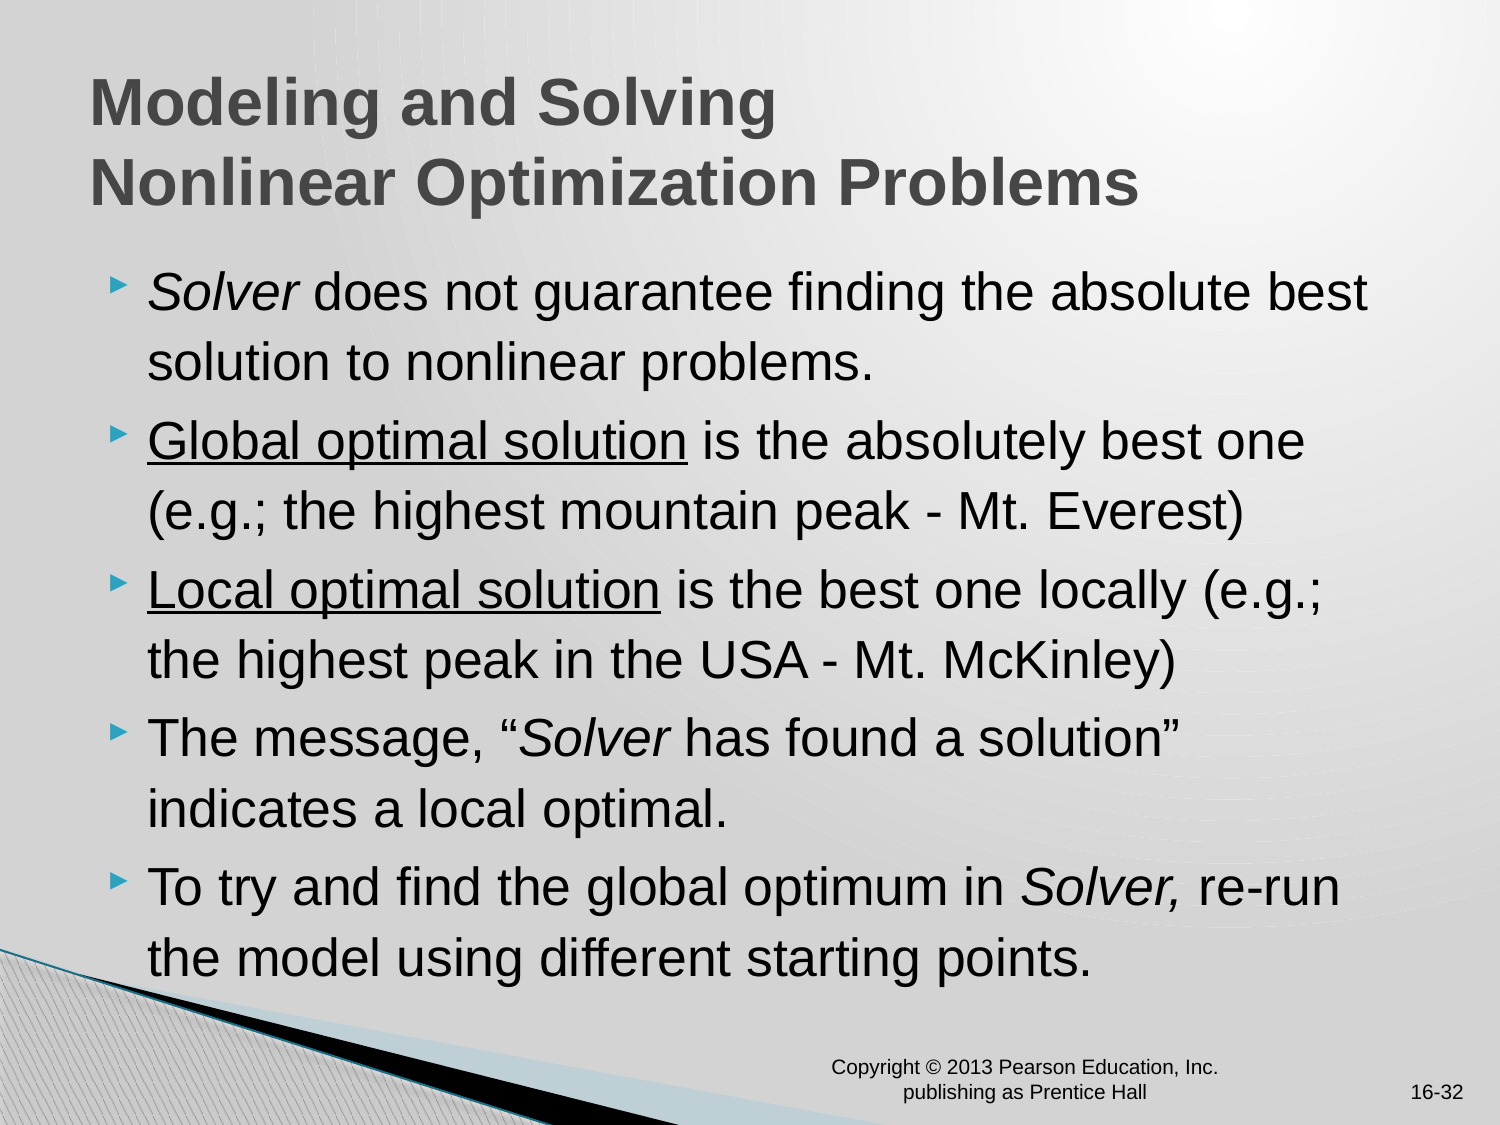

# Modeling and Solving Nonlinear Optimization Problems
Solver does not guarantee finding the absolute best solution to nonlinear problems.
Global optimal solution is the absolutely best one (e.g.; the highest mountain peak - Mt. Everest)
Local optimal solution is the best one locally (e.g.; the highest peak in the USA - Mt. McKinley)
The message, “Solver has found a solution” indicates a local optimal.
To try and find the global optimum in Solver, re-run the model using different starting points.
Copyright © 2013 Pearson Education, Inc. publishing as Prentice Hall
16-32